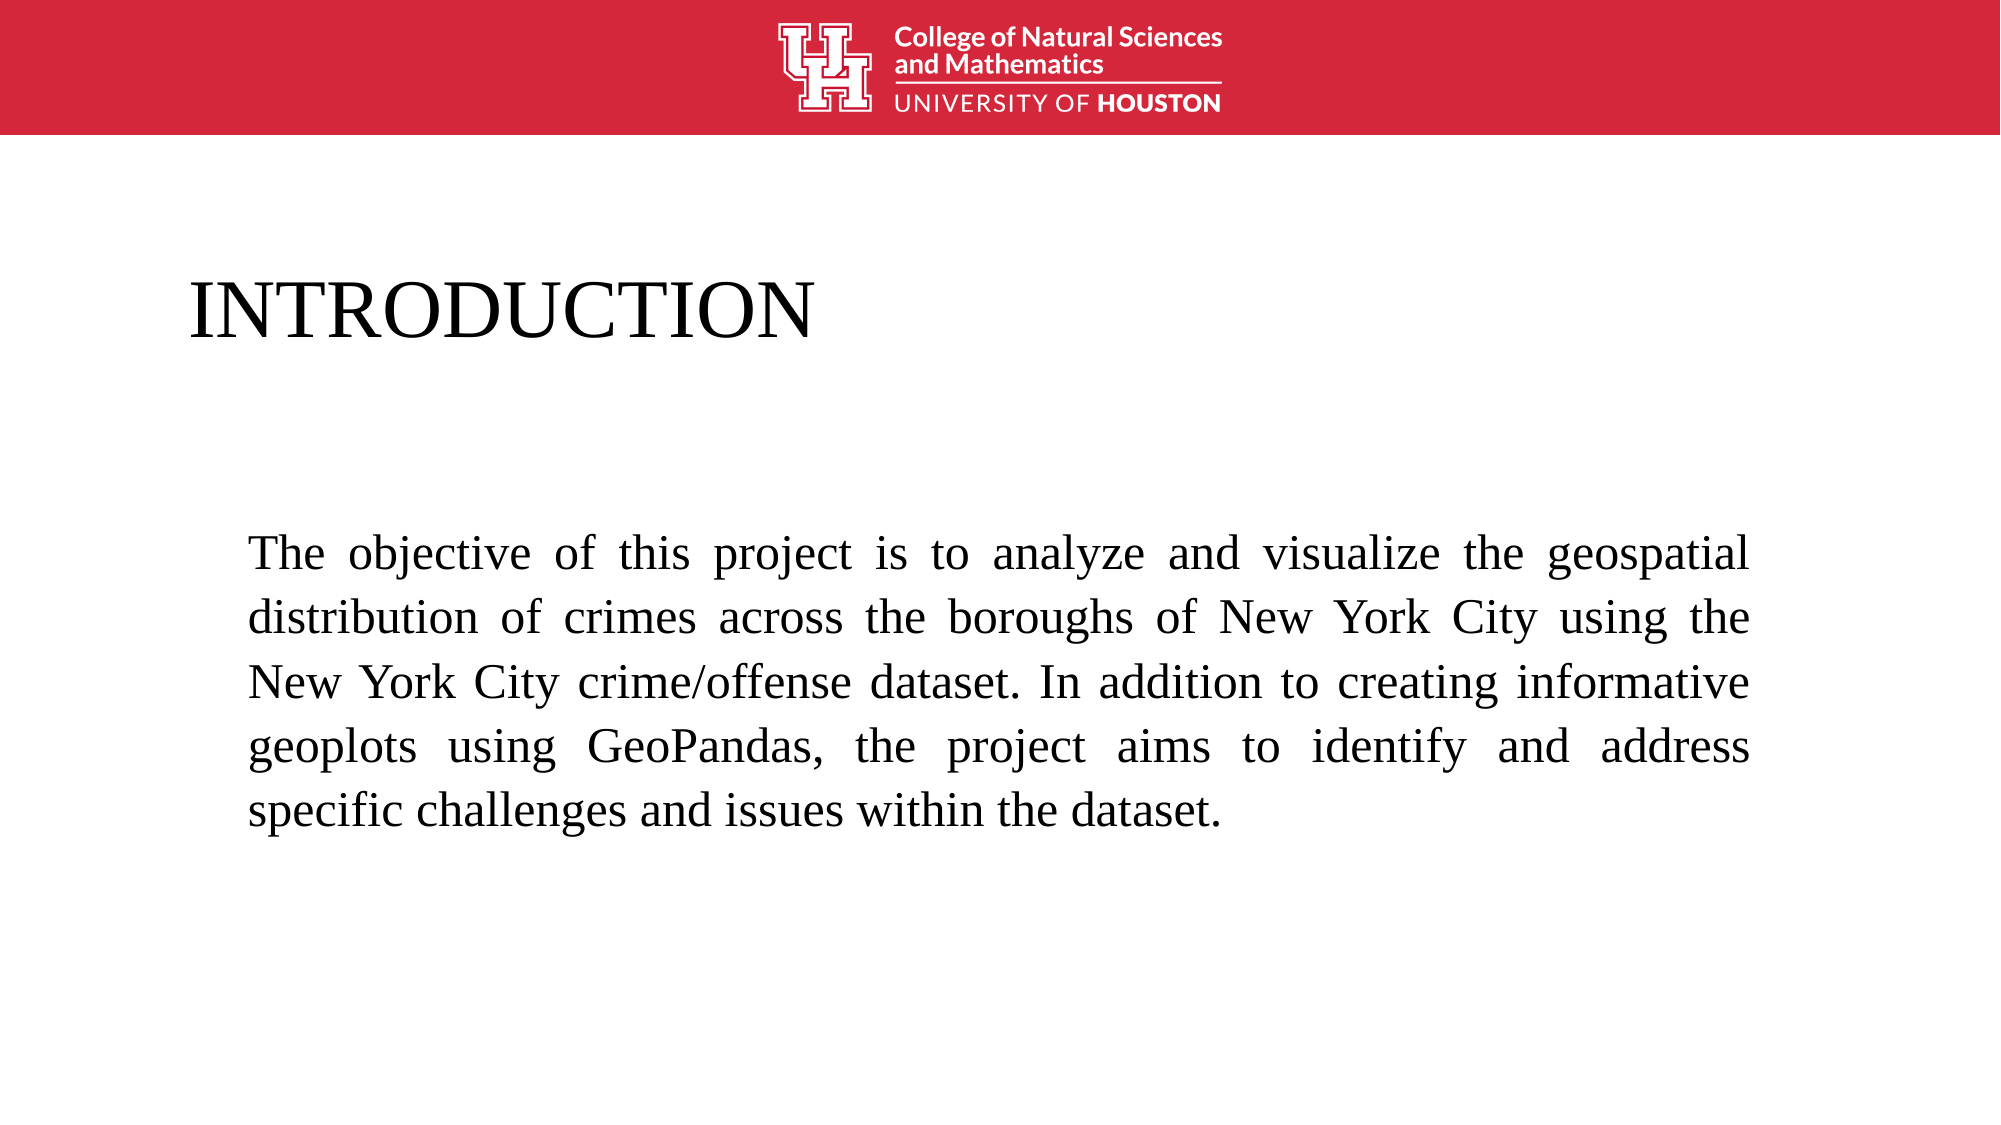

# INTRODUCTION
The objective of this project is to analyze and visualize the geospatial distribution of crimes across the boroughs of New York City using the New York City crime/offense dataset. In addition to creating informative geoplots using GeoPandas, the project aims to identify and address specific challenges and issues within the dataset.
3